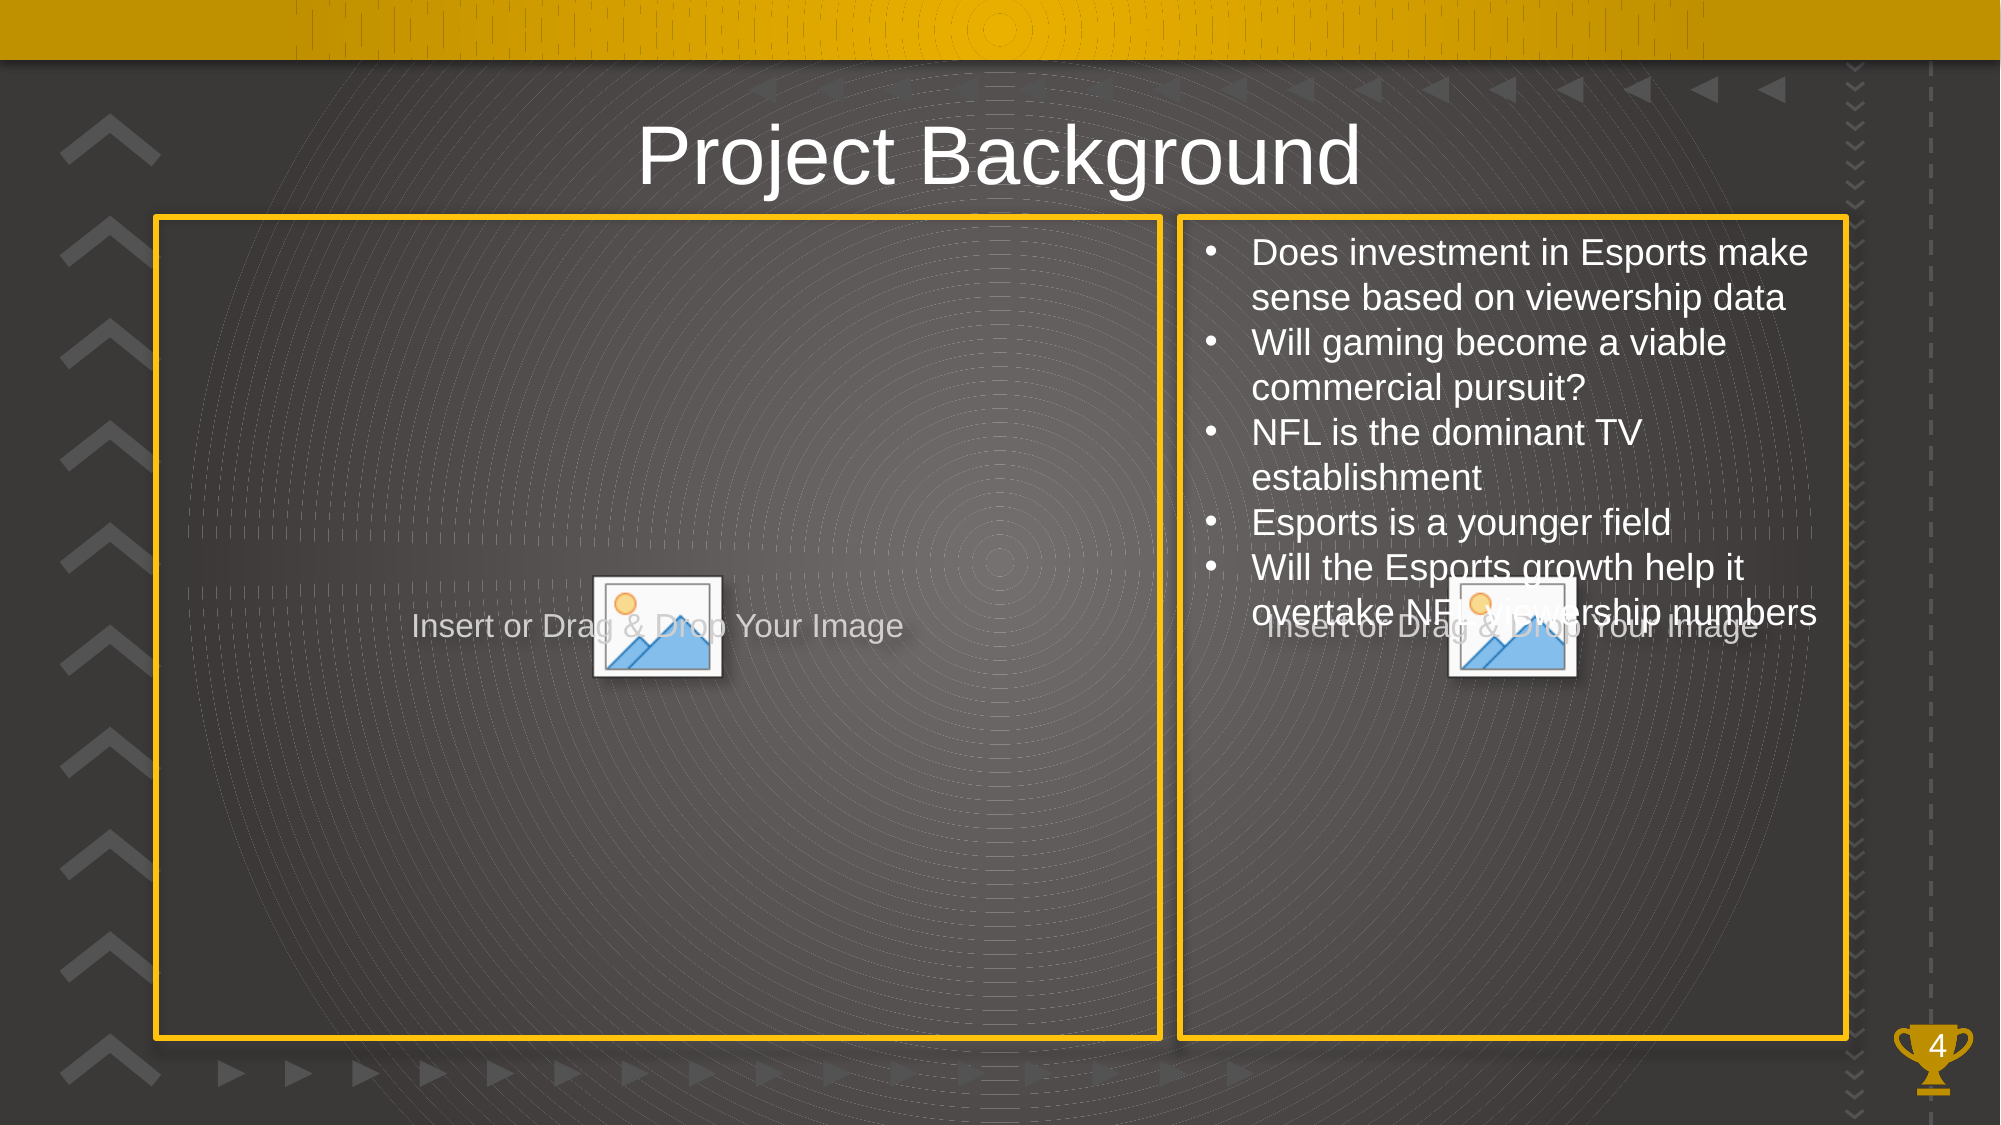

# Project Background

Does investment in Esports make sense based on viewership data
Will gaming become a viable commercial pursuit?
NFL is the dominant TV establishment
Esports is a younger field
Will the Esports growth help it overtake NFL viewership numbers

4